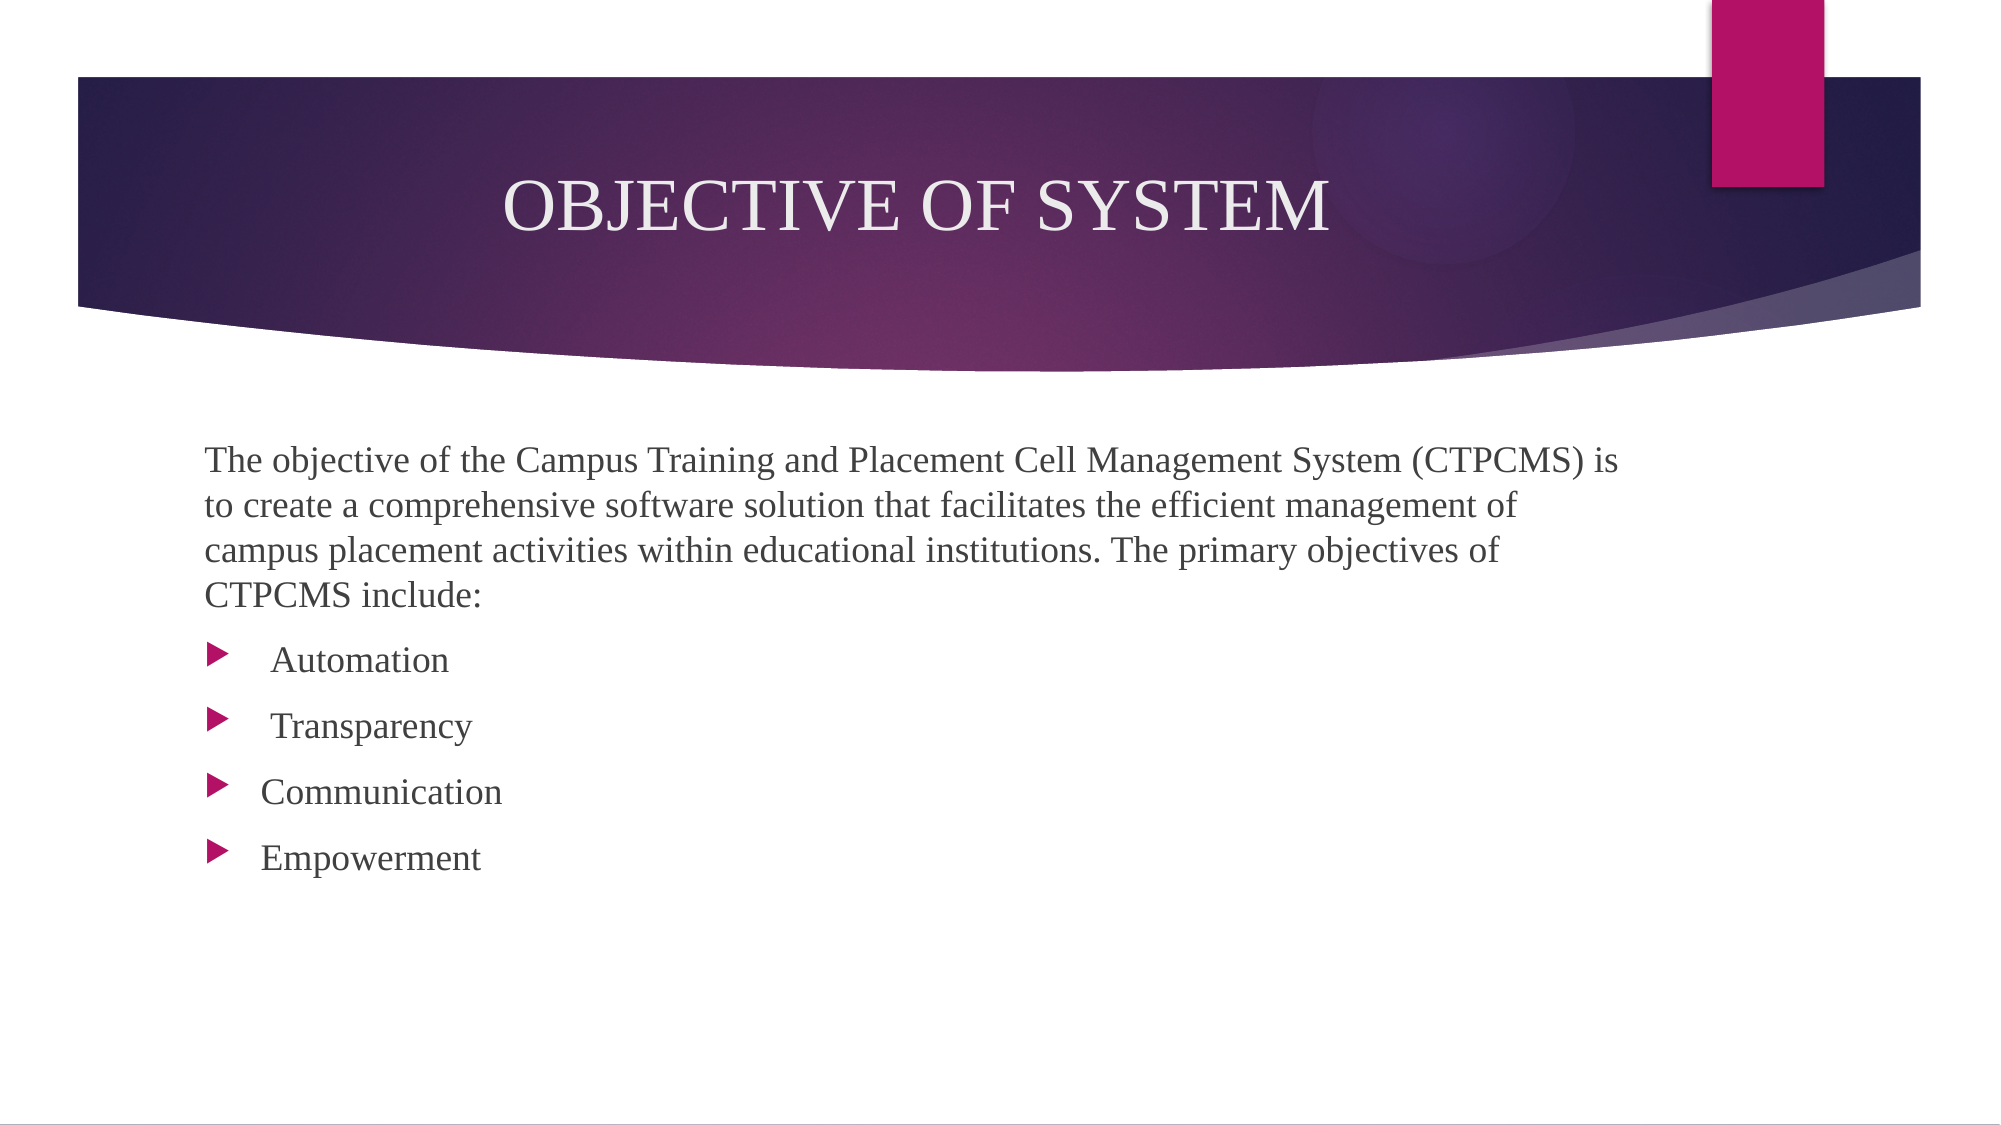

# OBJECTIVE OF SYSTEM
The objective of the Campus Training and Placement Cell Management System (CTPCMS) is to create a comprehensive software solution that facilitates the efficient management of campus placement activities within educational institutions. The primary objectives of CTPCMS include:
 Automation
 Transparency
Communication
Empowerment